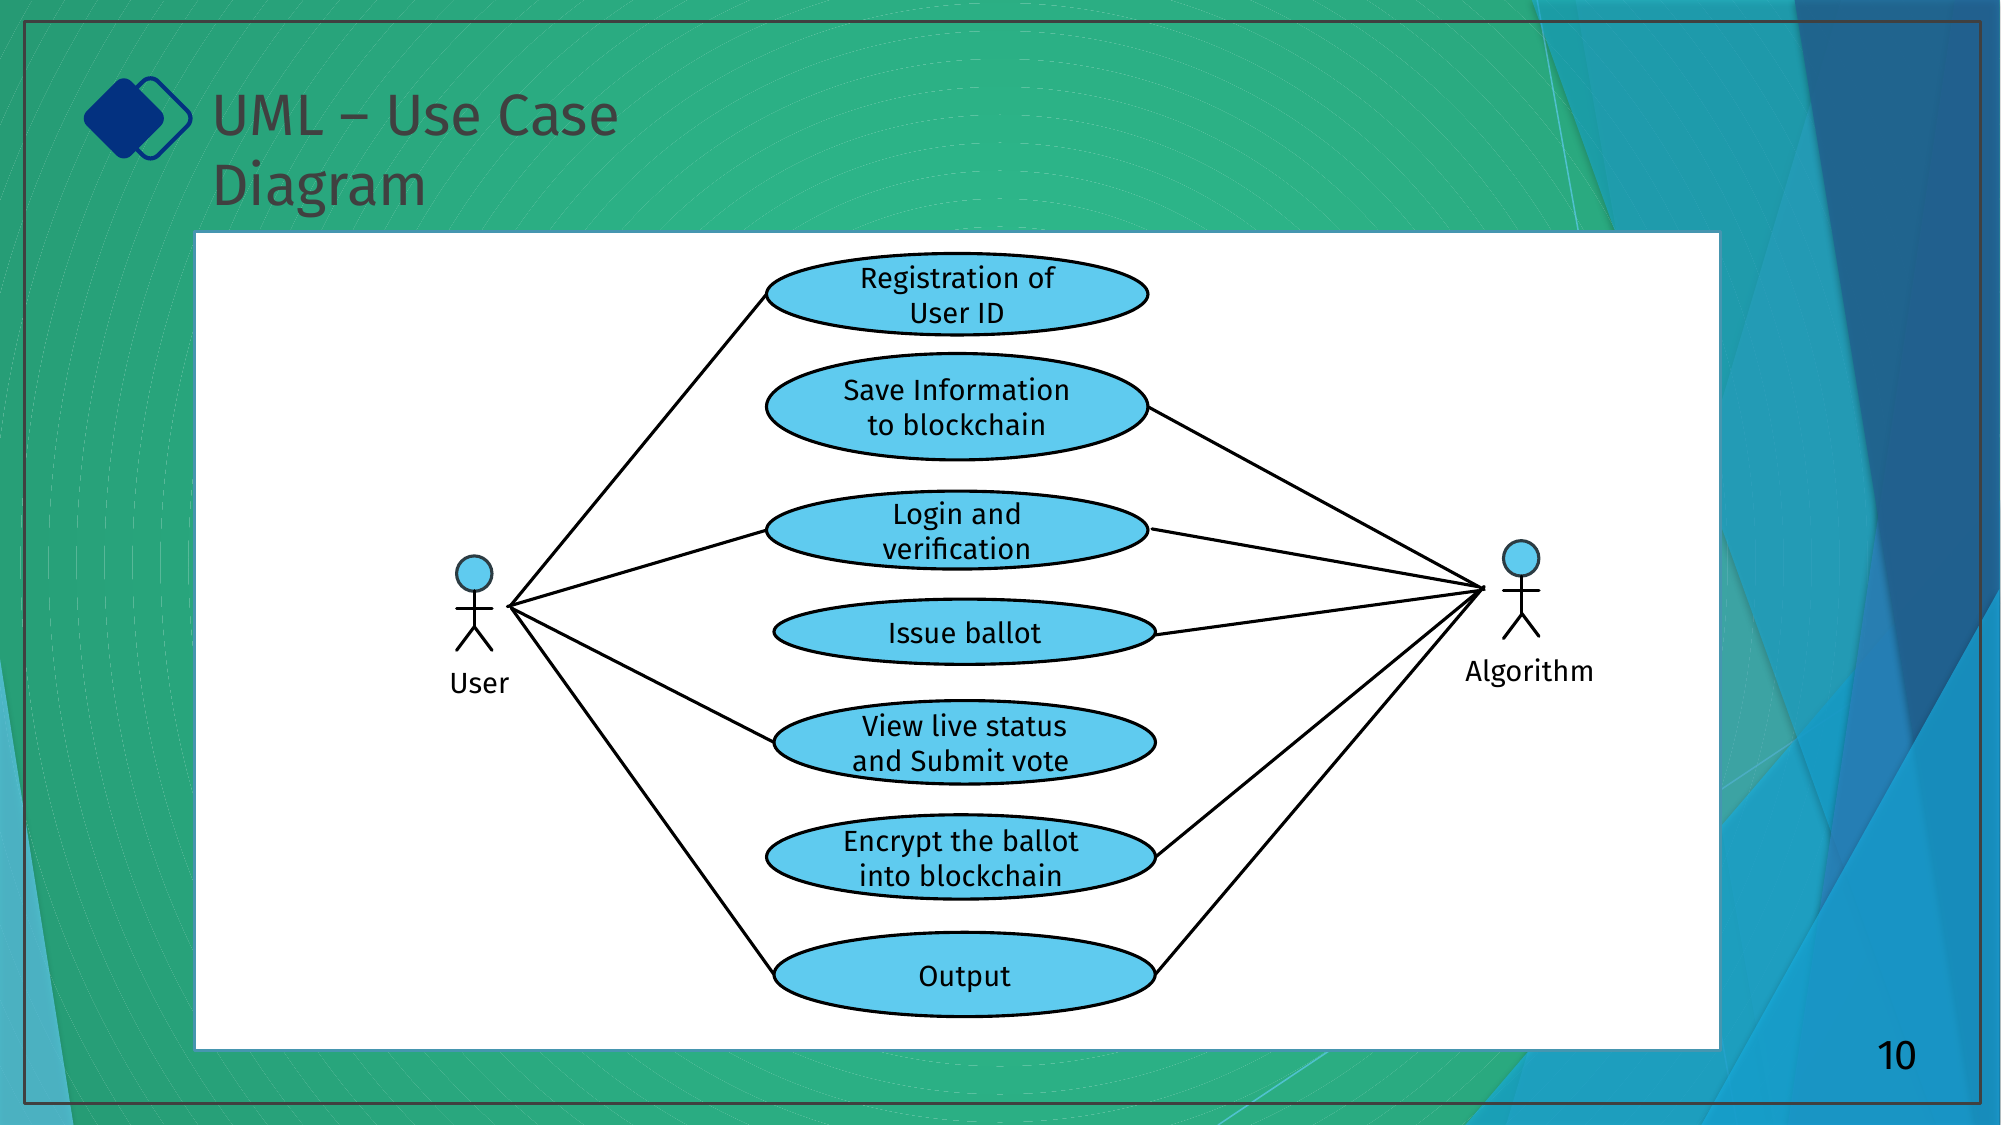

UML – Use Case Diagram

Registration of User ID
Save Information to blockchain
Login and verification

Issue ballot
Algorithm
User
View live status and Submit vote
Encrypt the ballot into blockchain
Output
10